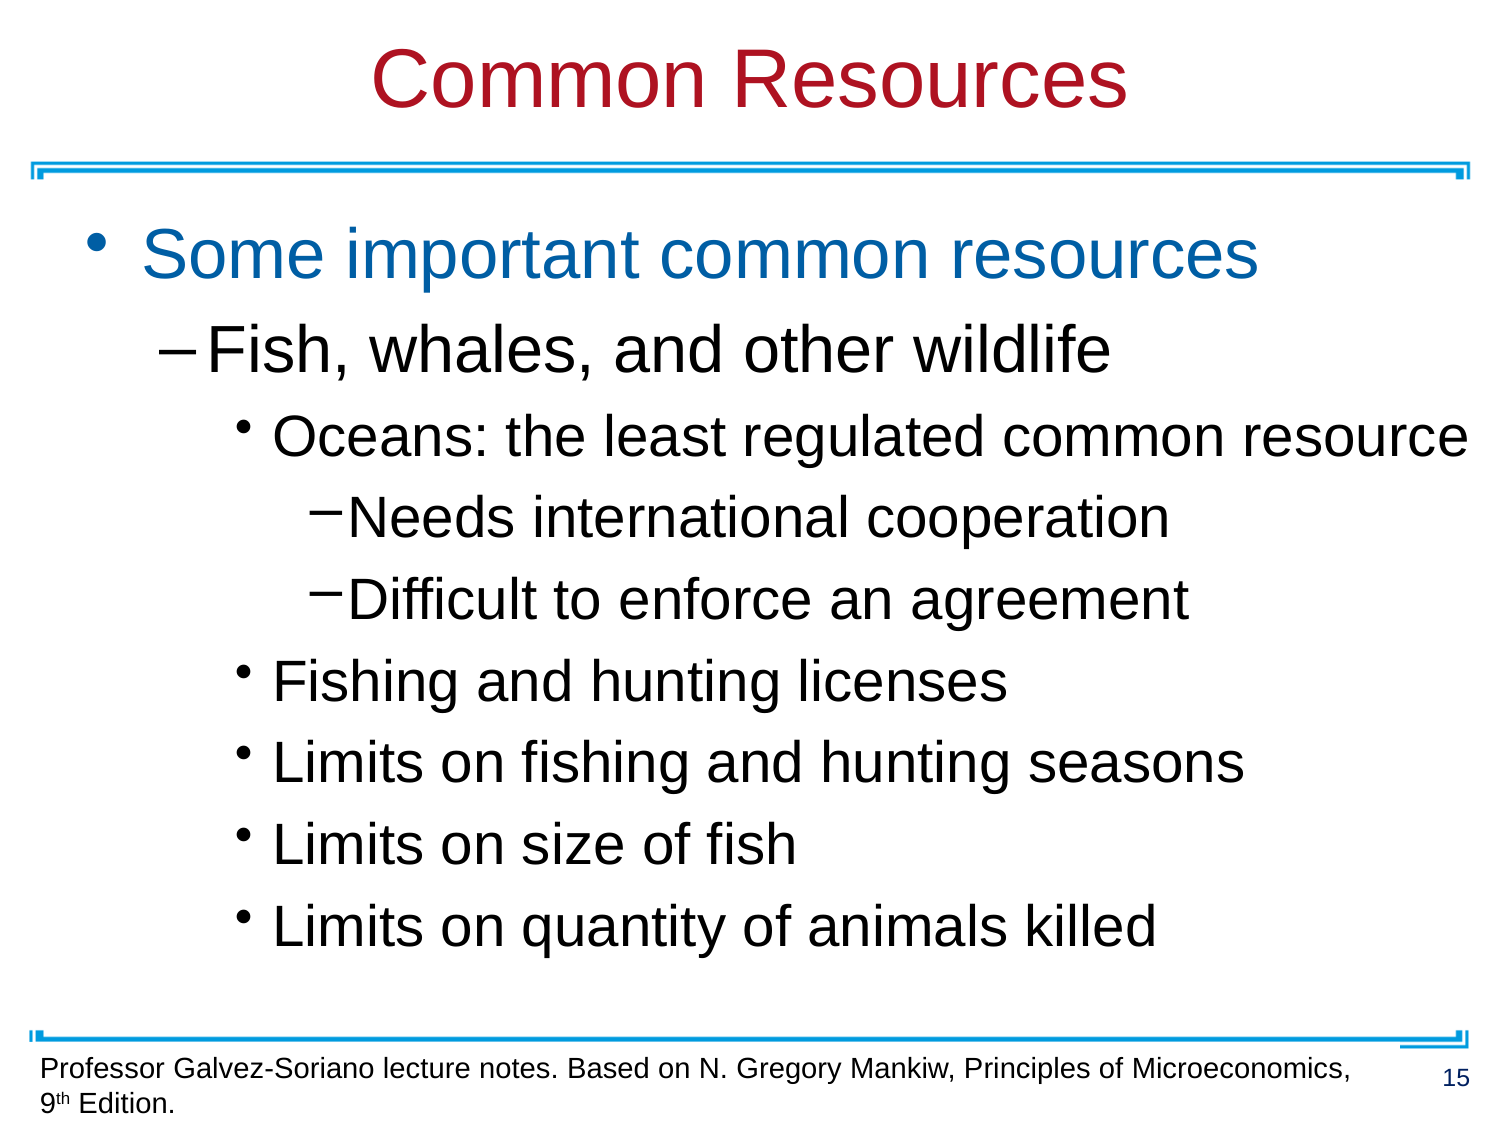

# Common Resources
Some important common resources
Fish, whales, and other wildlife
Oceans: the least regulated common resource
Needs international cooperation
Difficult to enforce an agreement
Fishing and hunting licenses
Limits on fishing and hunting seasons
Limits on size of fish
Limits on quantity of animals killed
Professor Galvez-Soriano lecture notes. Based on N. Gregory Mankiw, Principles of Microeconomics, 9th Edition.
15